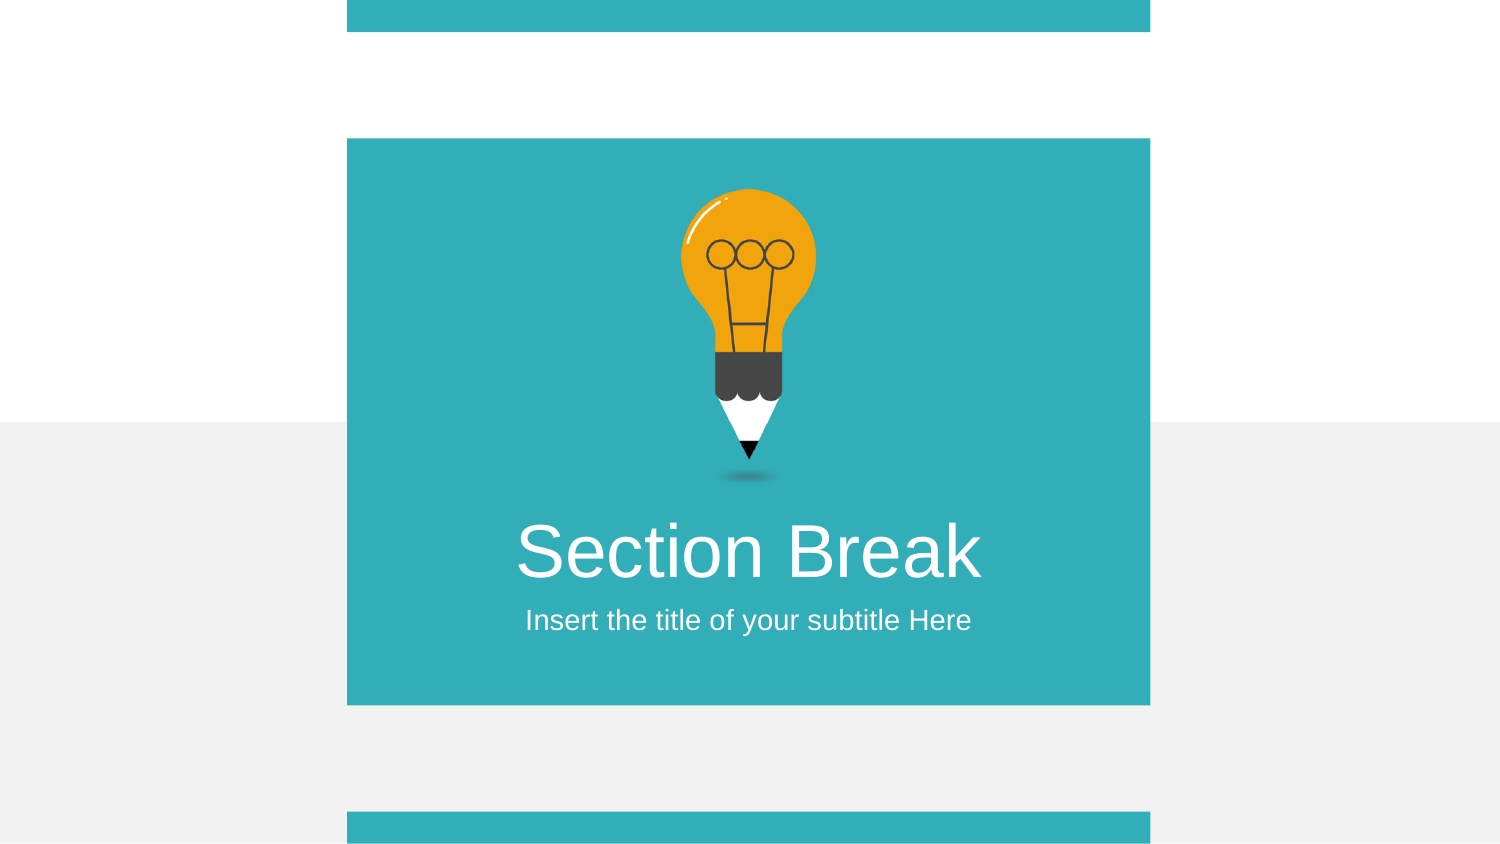

Section Break
Insert the title of your subtitle Here